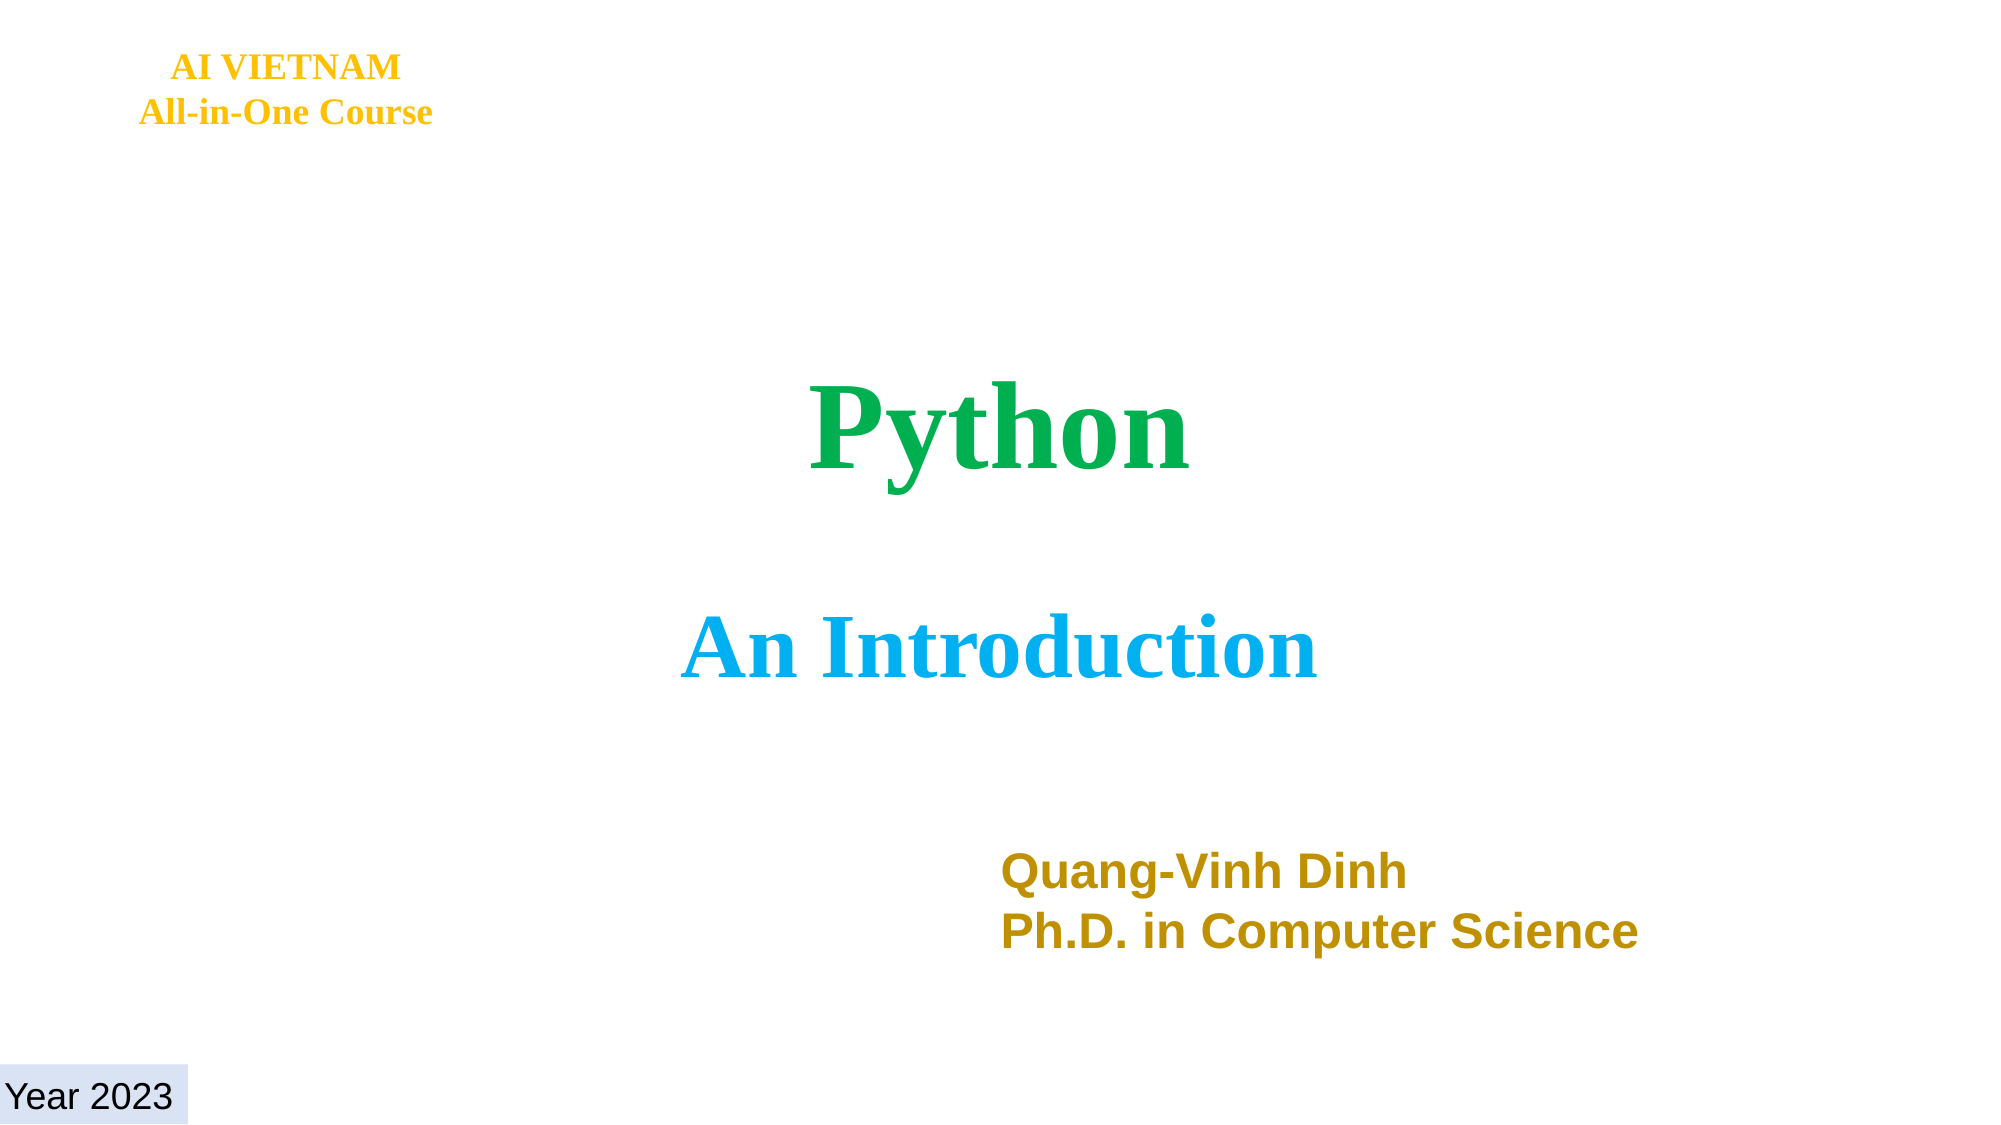

AI VIETNAM
All-in-One Course
# Python
An Introduction
Quang-Vinh Dinh
Ph.D. in Computer Science
Year 2023